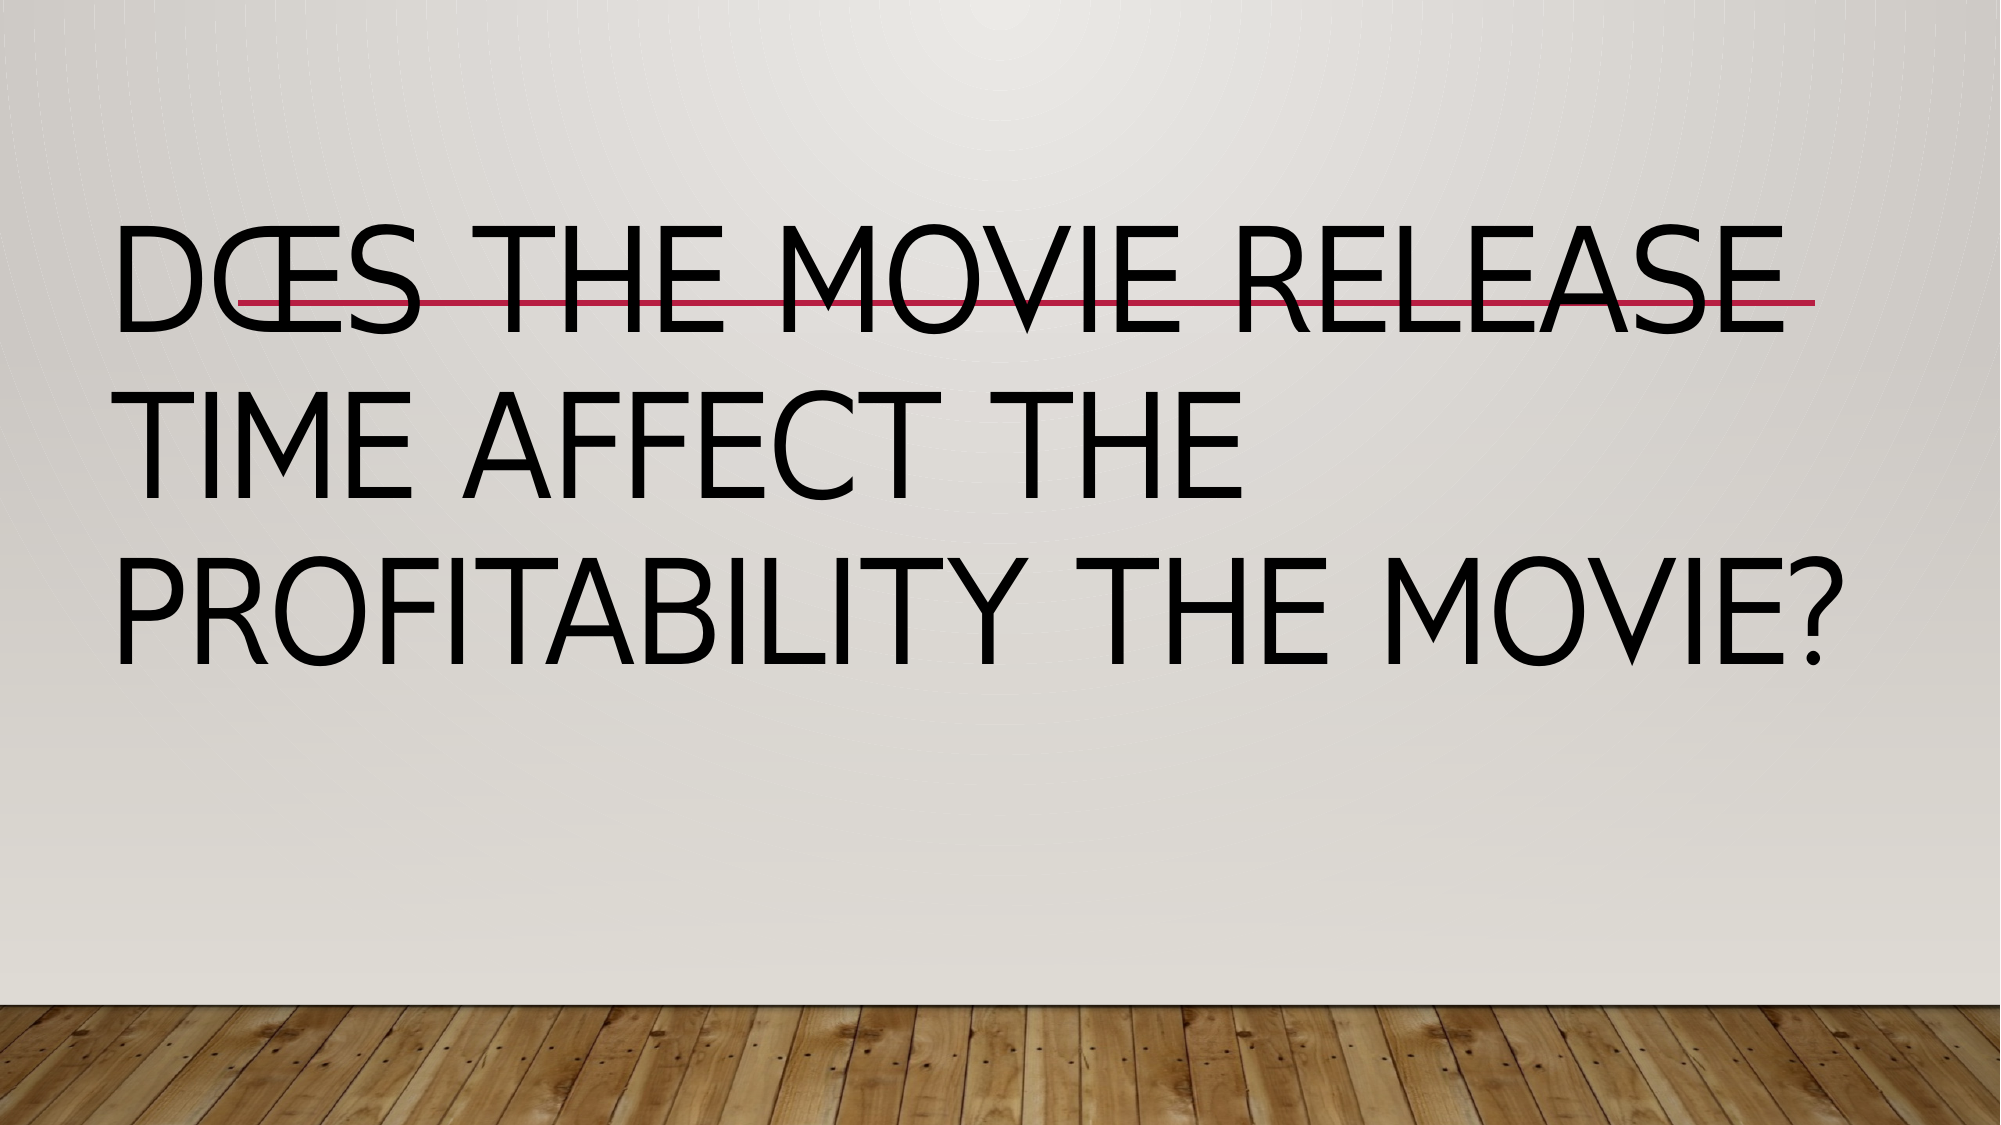

# Does the movie release time affect the profitability the movie?